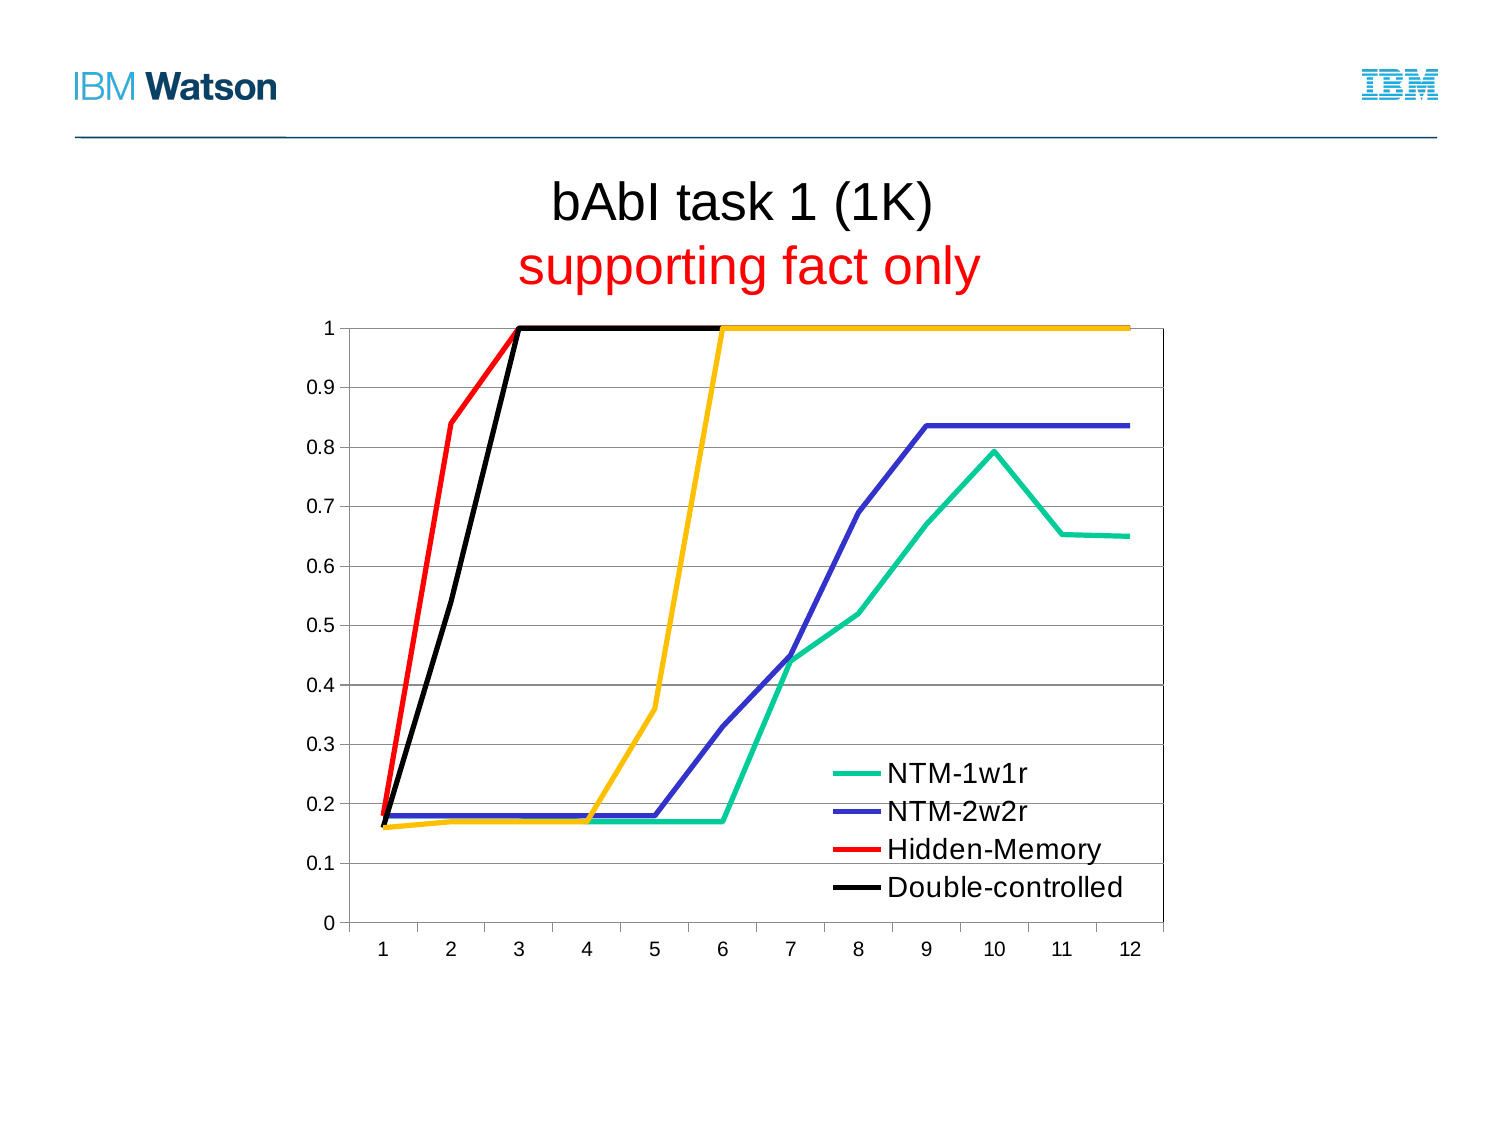

bAbI task 1 (1K)
supporting fact only

### Chart

| Category | NTM-1w1r | NTM-2w2r | Hidden-Memory | Double-controlled | Tightly-coupled |
|---|---|---|---|---|---|
x #epochs,  y acc.